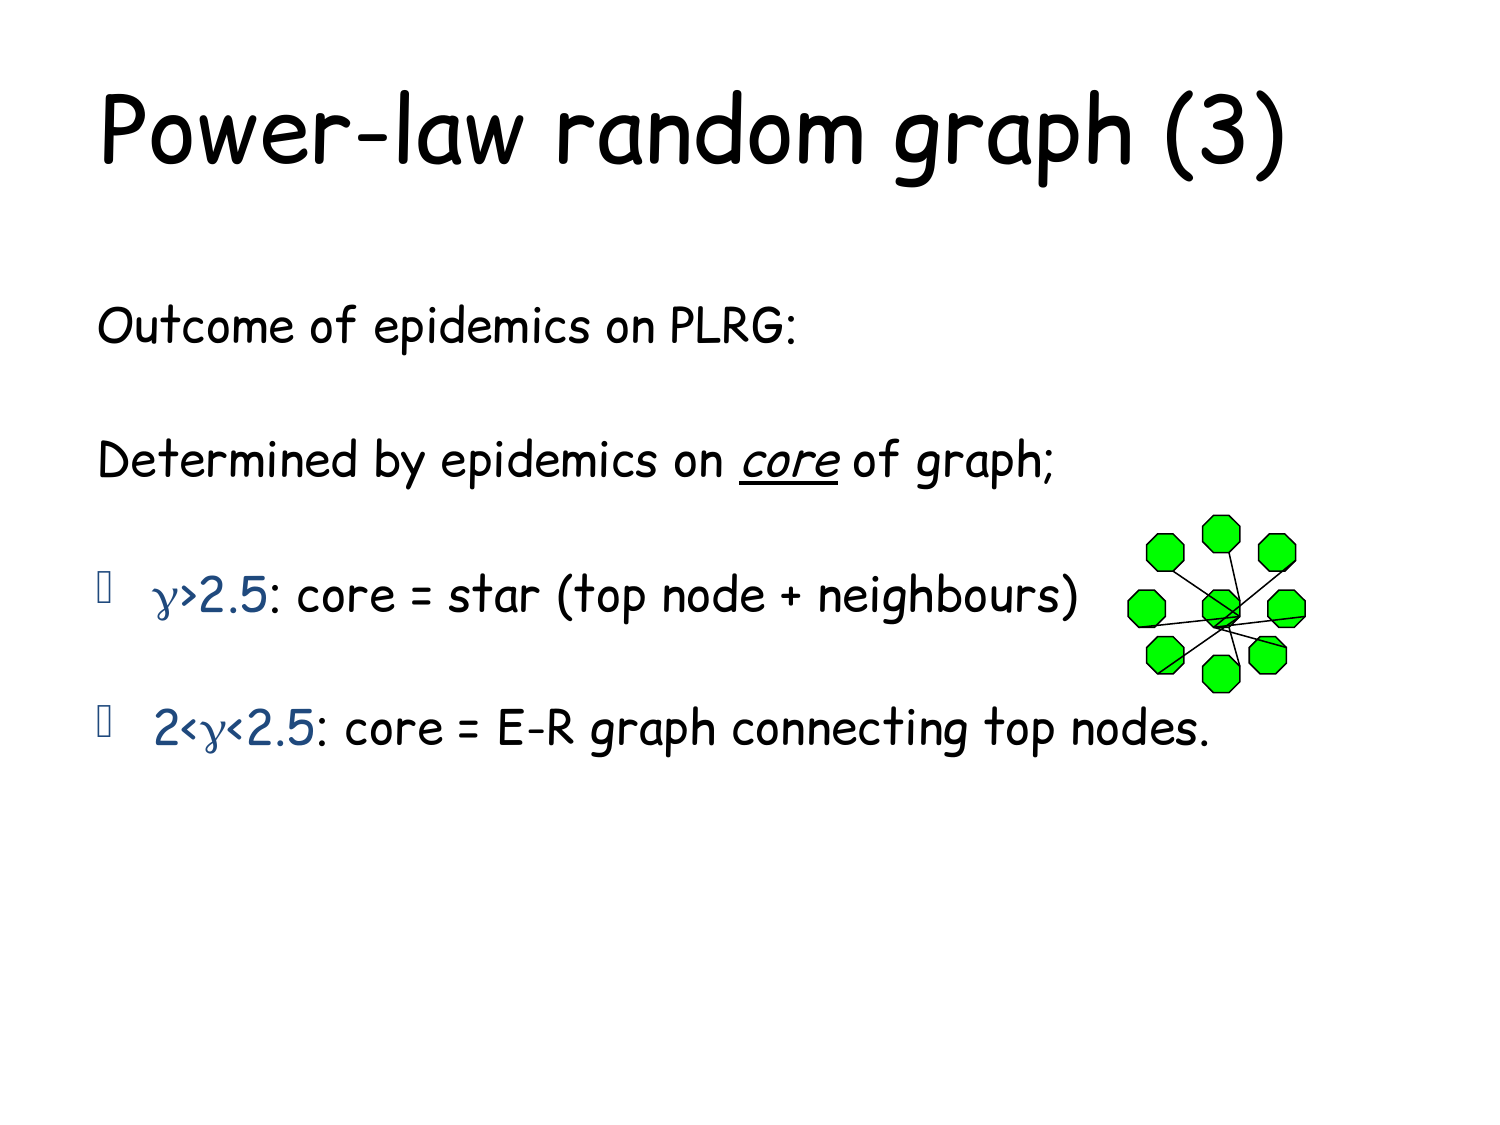

# Power-law random graph (3)
Outcome of epidemics on PLRG:

Determined by epidemics on core of graph;

γ>2.5: core = star (top node + neighbours)

2<γ<2.5: core = E-R graph connecting top nodes.